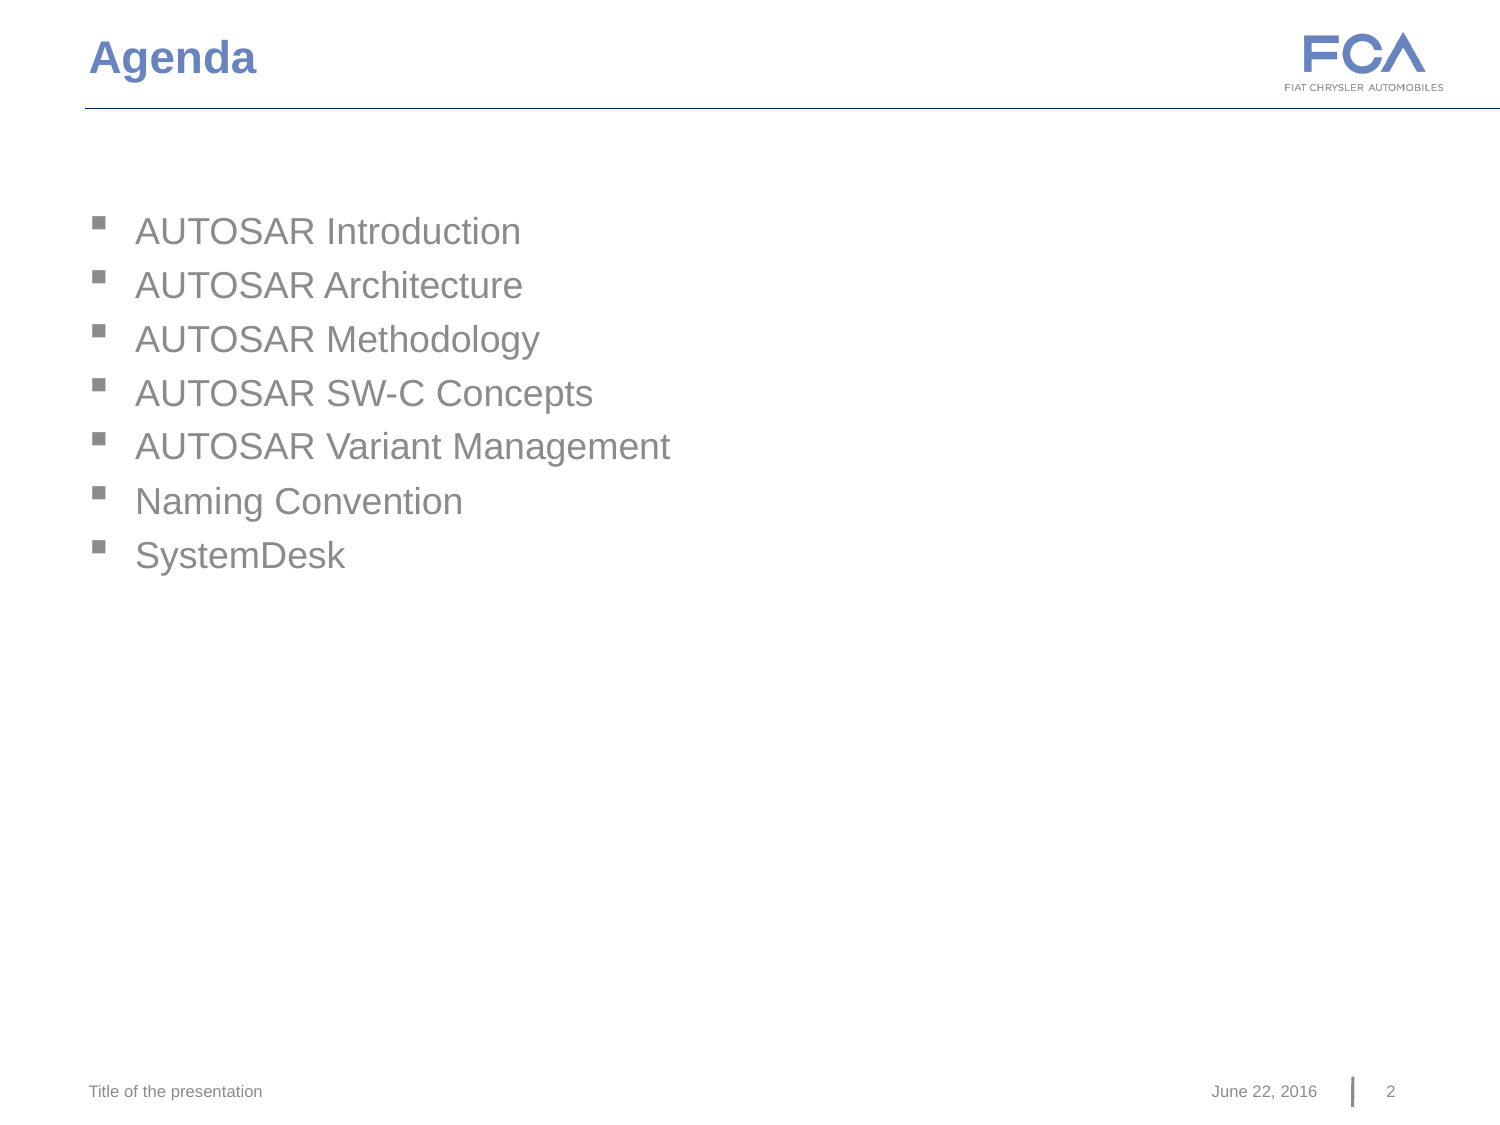

Agenda
AUTOSAR Introduction
AUTOSAR Architecture
AUTOSAR Methodology
AUTOSAR SW-C Concepts
AUTOSAR Variant Management
Naming Convention
SystemDesk
Title of the presentation
June 22, 2016
2